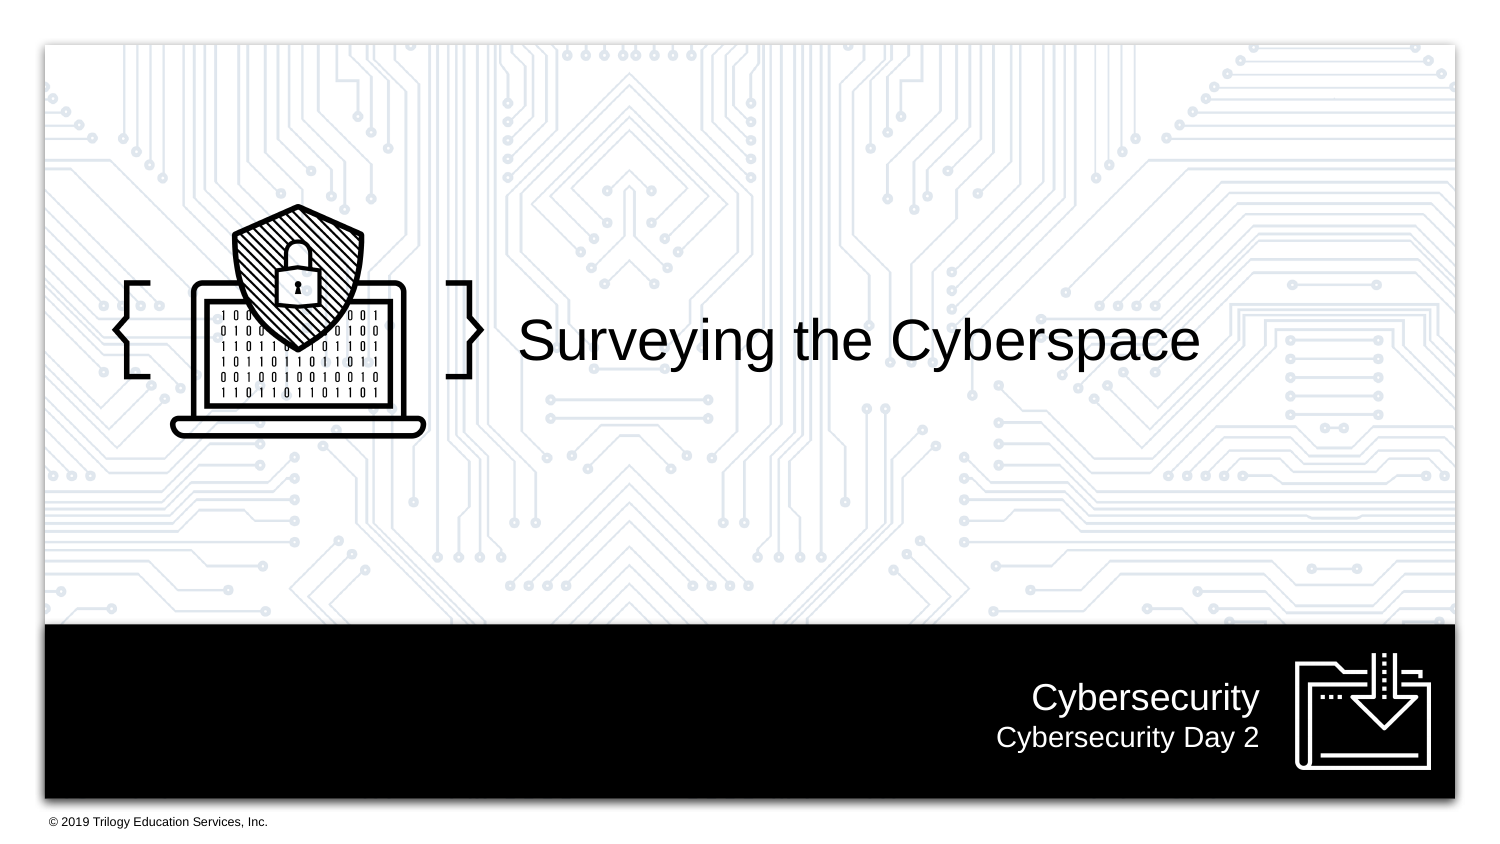

Surveying the Cyberspace
# Cybersecurity Day 2